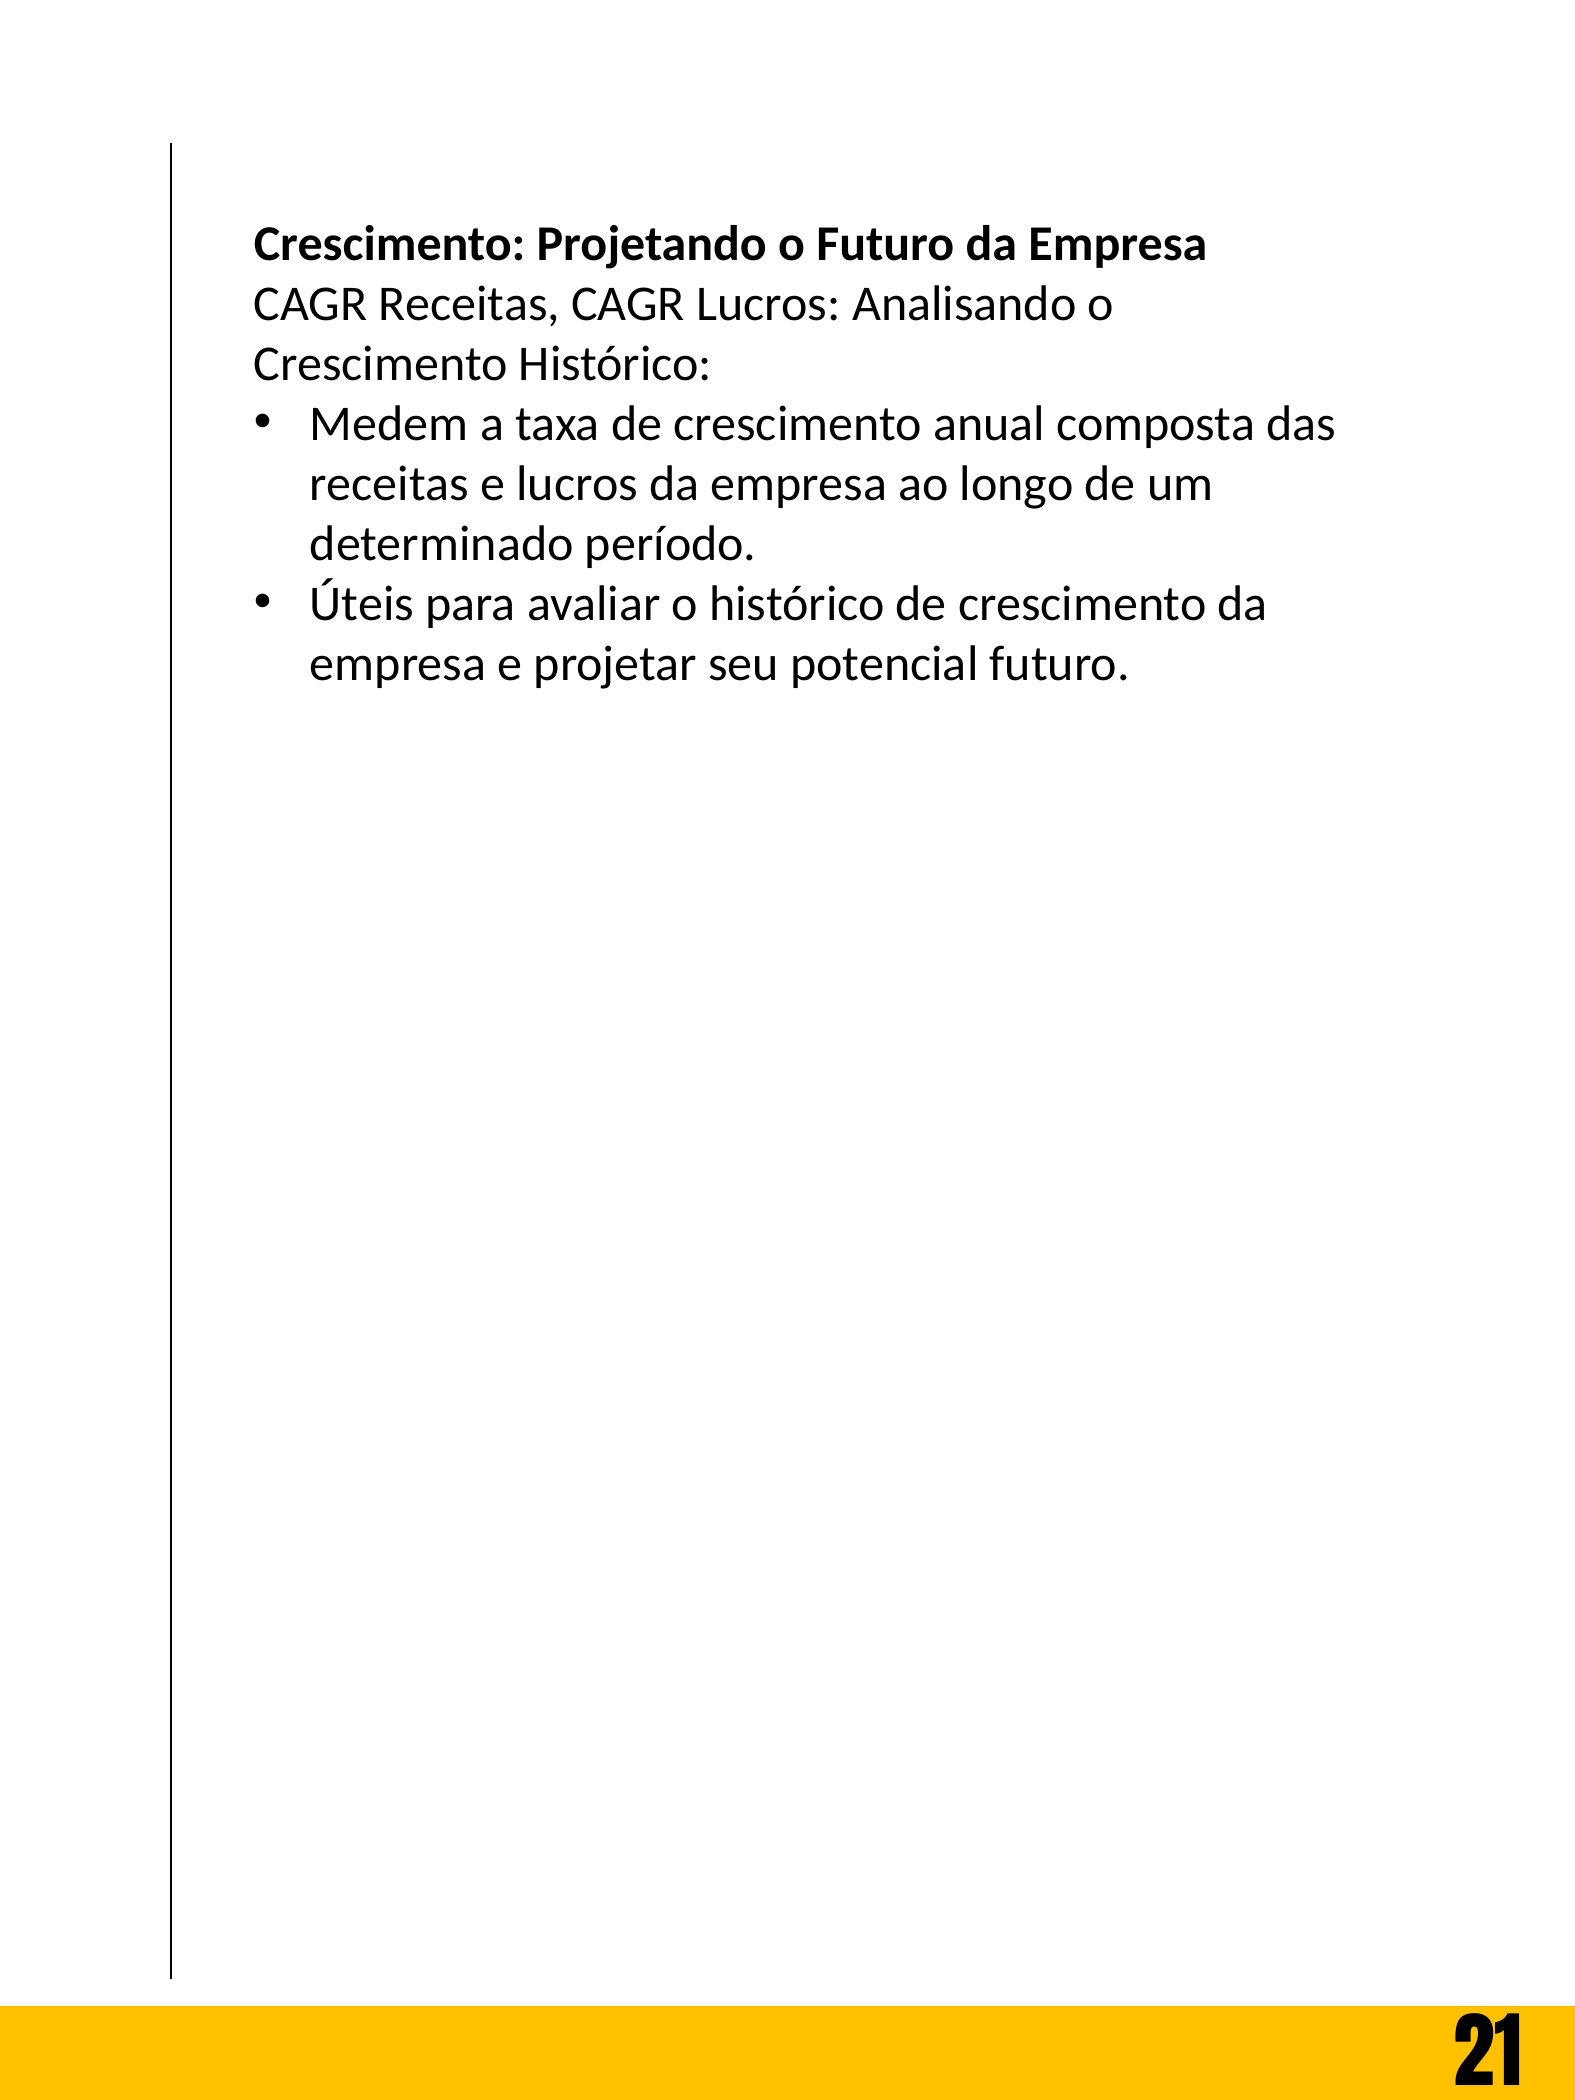

Crescimento: Projetando o Futuro da Empresa
CAGR Receitas, CAGR Lucros: Analisando o Crescimento Histórico:
Medem a taxa de crescimento anual composta das receitas e lucros da empresa ao longo de um determinado período.
Úteis para avaliar o histórico de crescimento da empresa e projetar seu potencial futuro.
Construir um modelo de divisória de capítulos.
Ebooks vao ser consumidos digitalmente, cuidado com a quantidade de conteúdos.

21